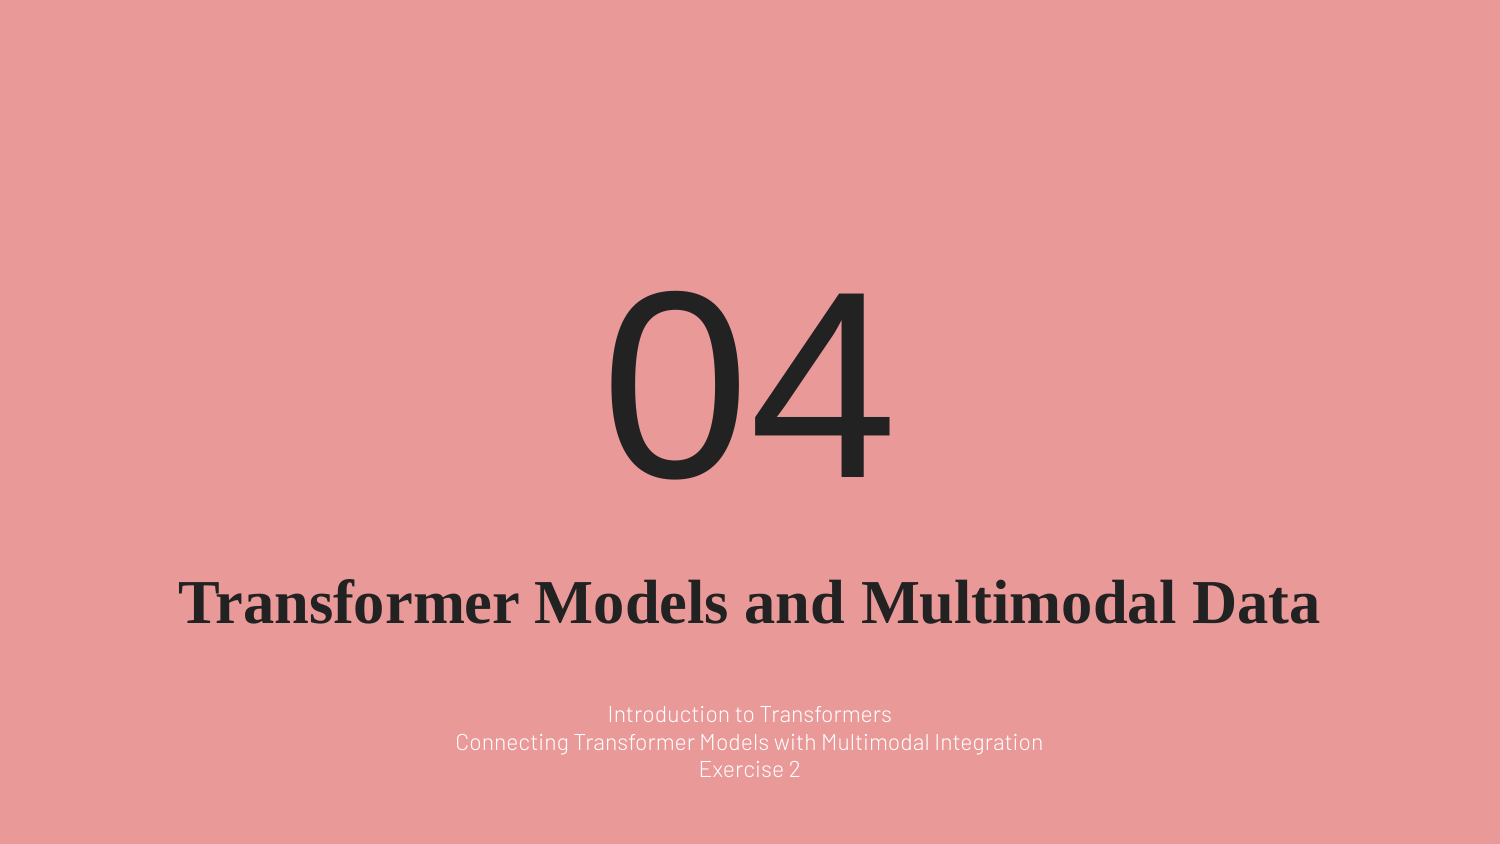

04
# Transformer Models and Multimodal Data

Introduction to Transformers
Connecting Transformer Models with Multimodal Integration
Exercise 2